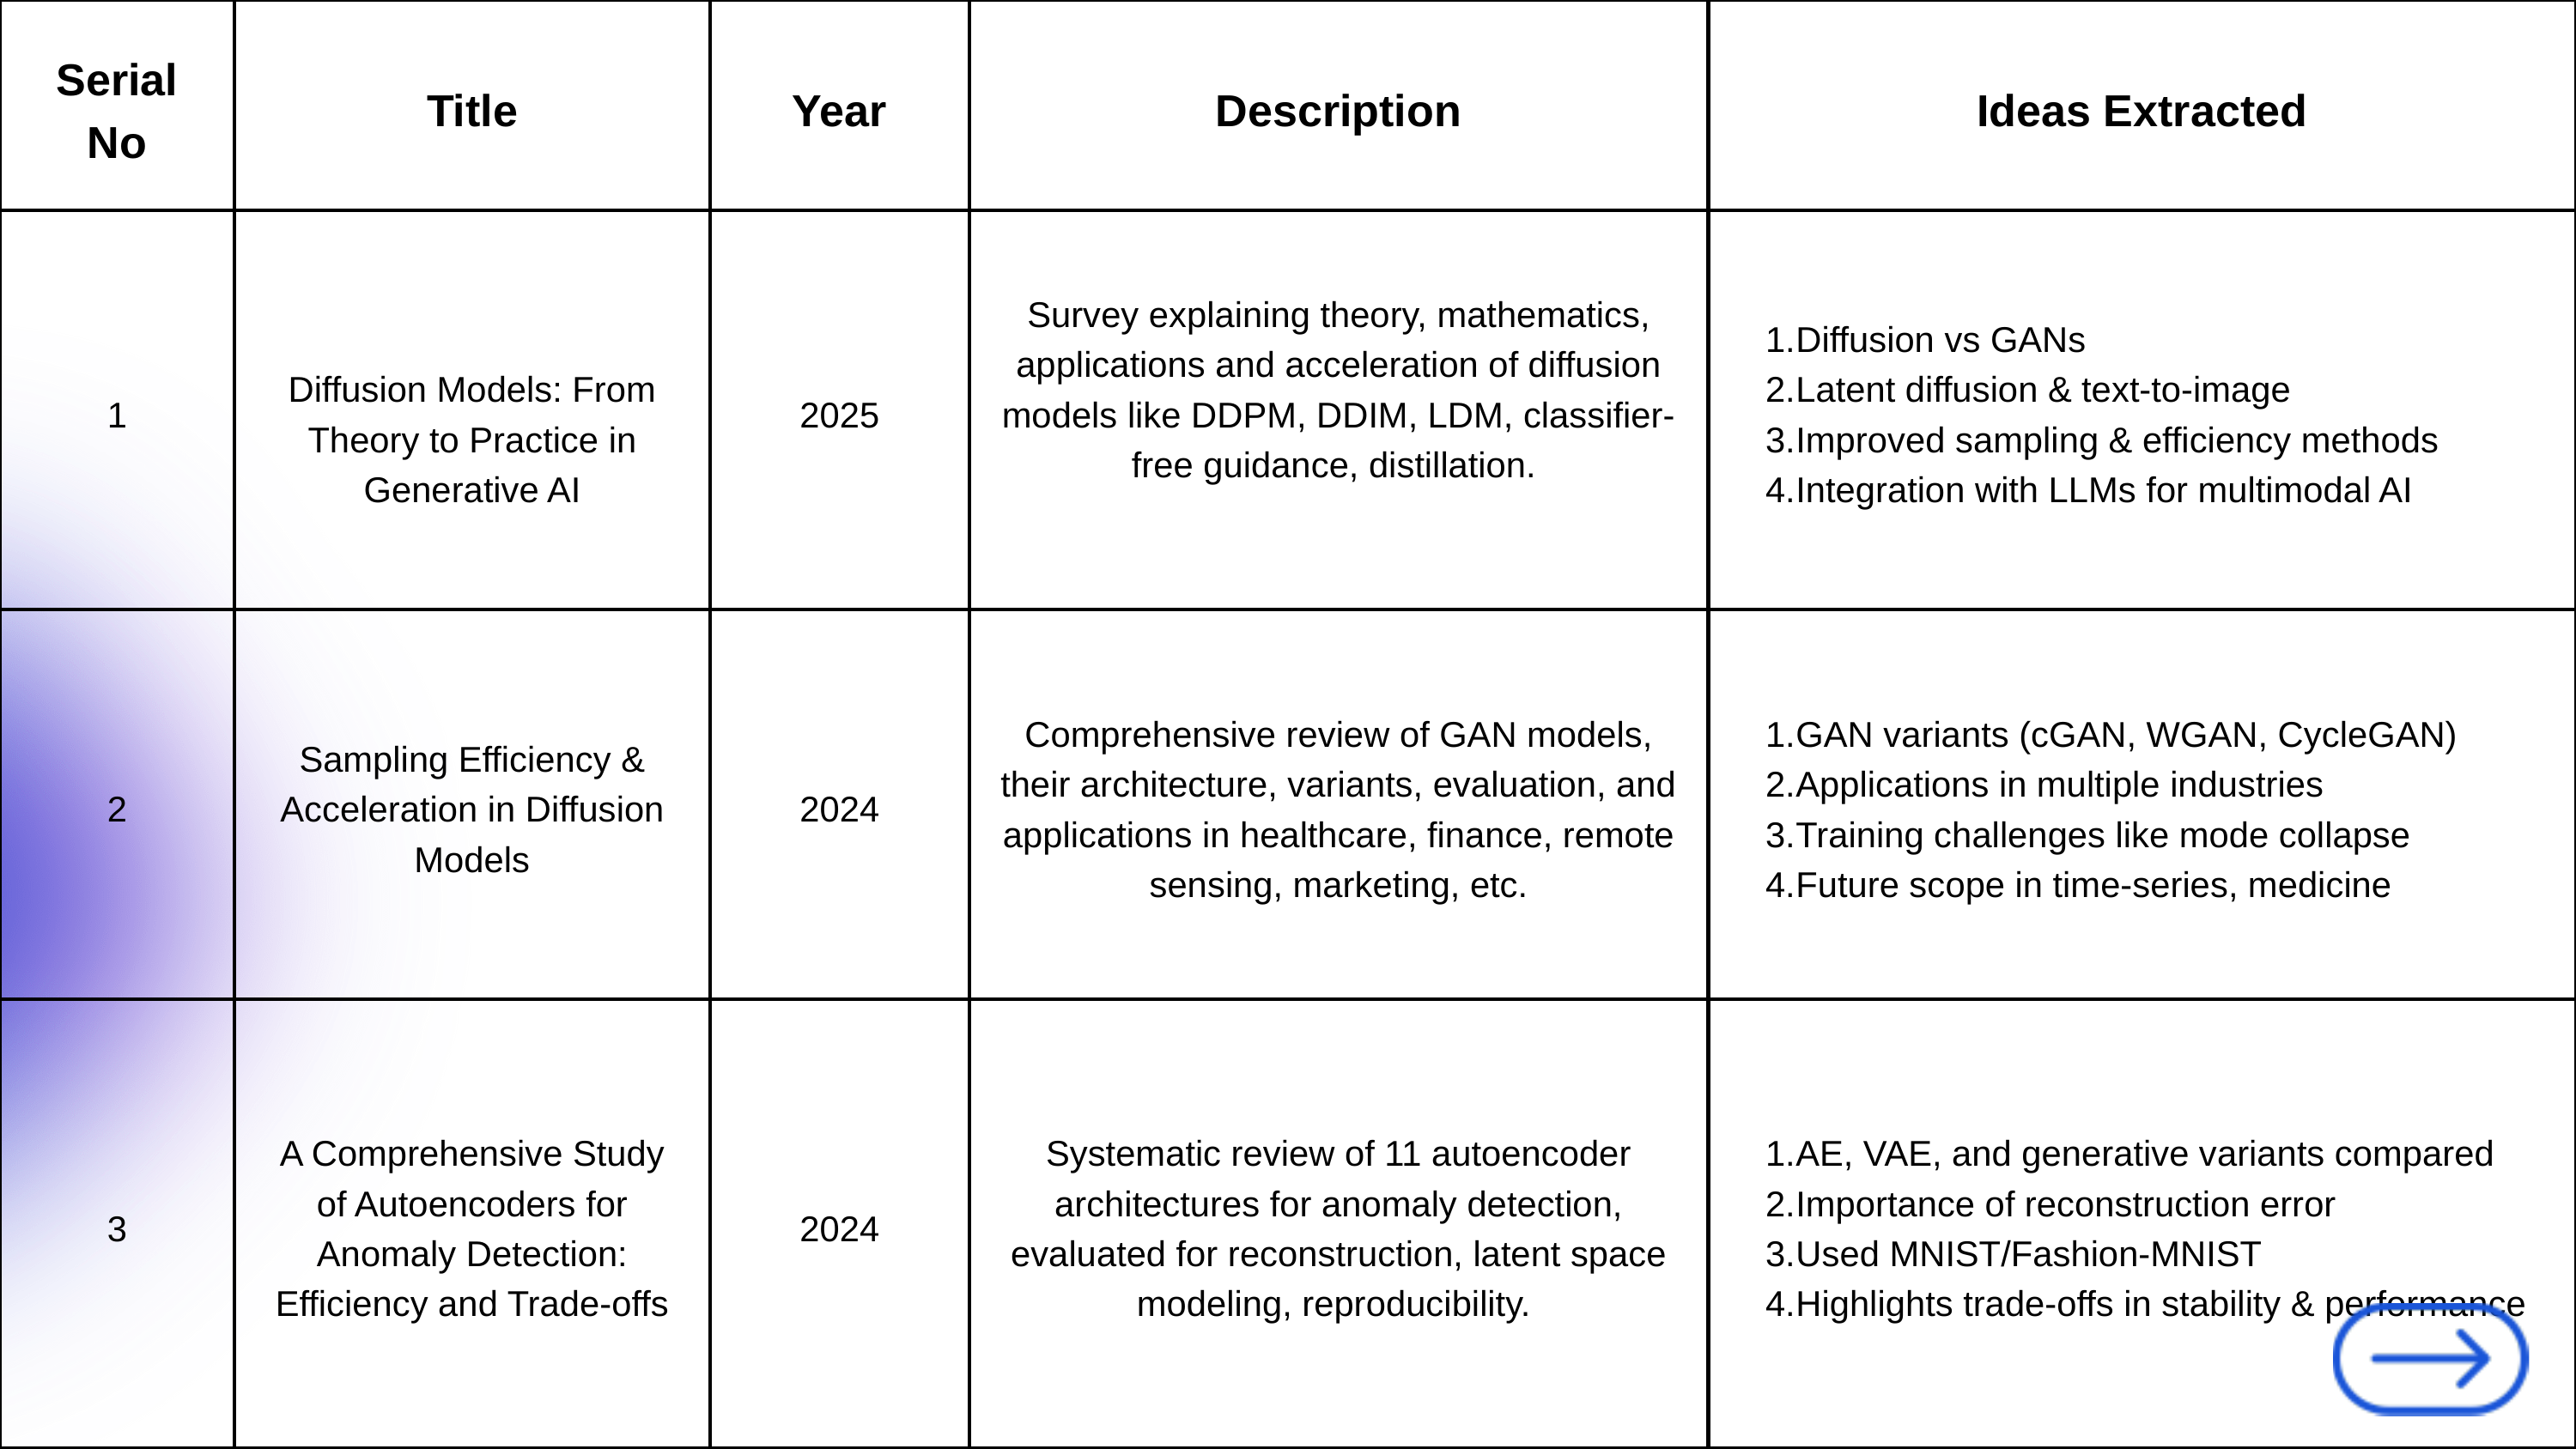

| Serial No | Title | Year | Description | Ideas Extracted |
| --- | --- | --- | --- | --- |
| 1 | Diffusion Models: From Theory to Practice in Generative AI | 2025 | Survey explaining theory, mathematics, applications and acceleration of diffusion models like DDPM, DDIM, LDM, classifier-free guidance, distillation. | Diffusion vs GANs Latent diffusion & text-to-image Improved sampling & efficiency methods Integration with LLMs for multimodal AI |
| 2 | Sampling Efficiency & Acceleration in Diffusion Models | 2024 | Comprehensive review of GAN models, their architecture, variants, evaluation, and applications in healthcare, finance, remote sensing, marketing, etc. | GAN variants (cGAN, WGAN, CycleGAN) Applications in multiple industries Training challenges like mode collapse Future scope in time-series, medicine |
| 3 | A Comprehensive Study of Autoencoders for Anomaly Detection: Efficiency and Trade-offs | 2024 | Systematic review of 11 autoencoder architectures for anomaly detection, evaluated for reconstruction, latent space modeling, reproducibility. | AE, VAE, and generative variants compared Importance of reconstruction error Used MNIST/Fashion-MNIST Highlights trade-offs in stability & performance |